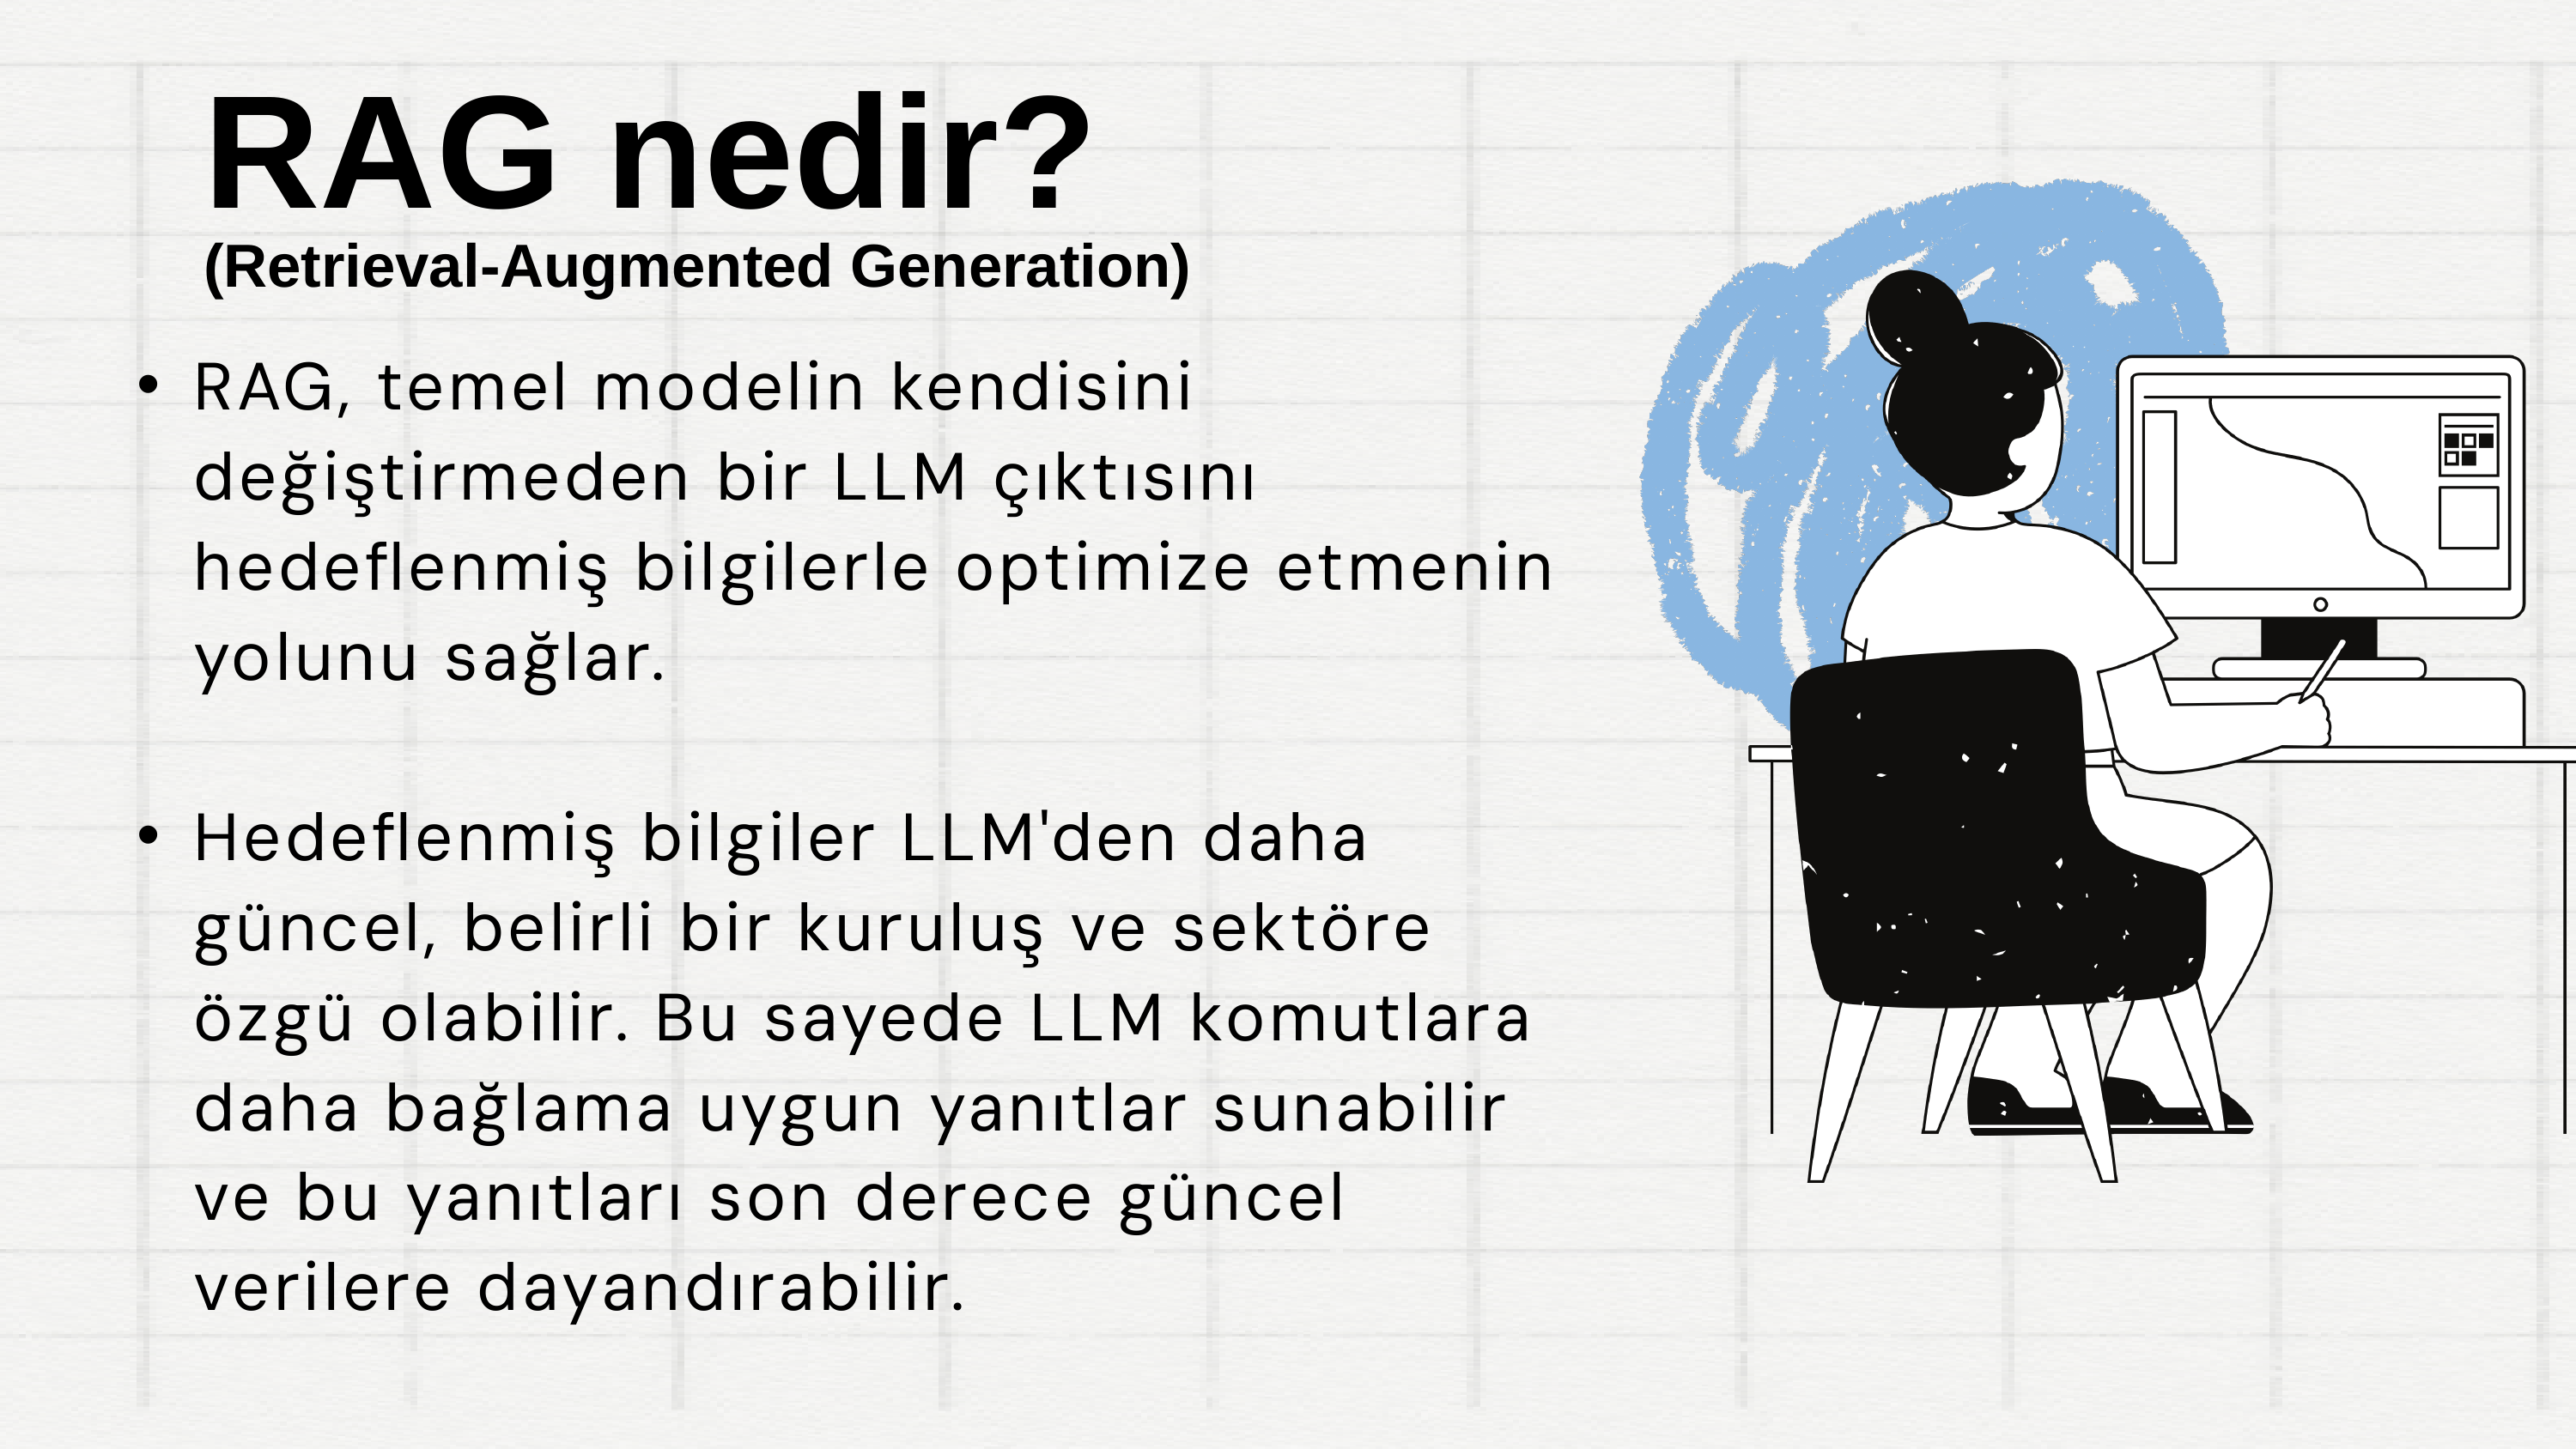

RAG nedir?
(Retrieval-Augmented Generation)

RAG, temel modelin kendisini değiştirmeden bir LLM çıktısını hedeflenmiş bilgilerle optimize etmenin yolunu sağlar.

Hedeflenmiş bilgiler LLM'den daha güncel, belirli bir kuruluş ve sektöre özgü olabilir. Bu sayede LLM komutlara daha bağlama uygun yanıtlar sunabilir ve bu yanıtları son derece güncel verilere dayandırabilir.